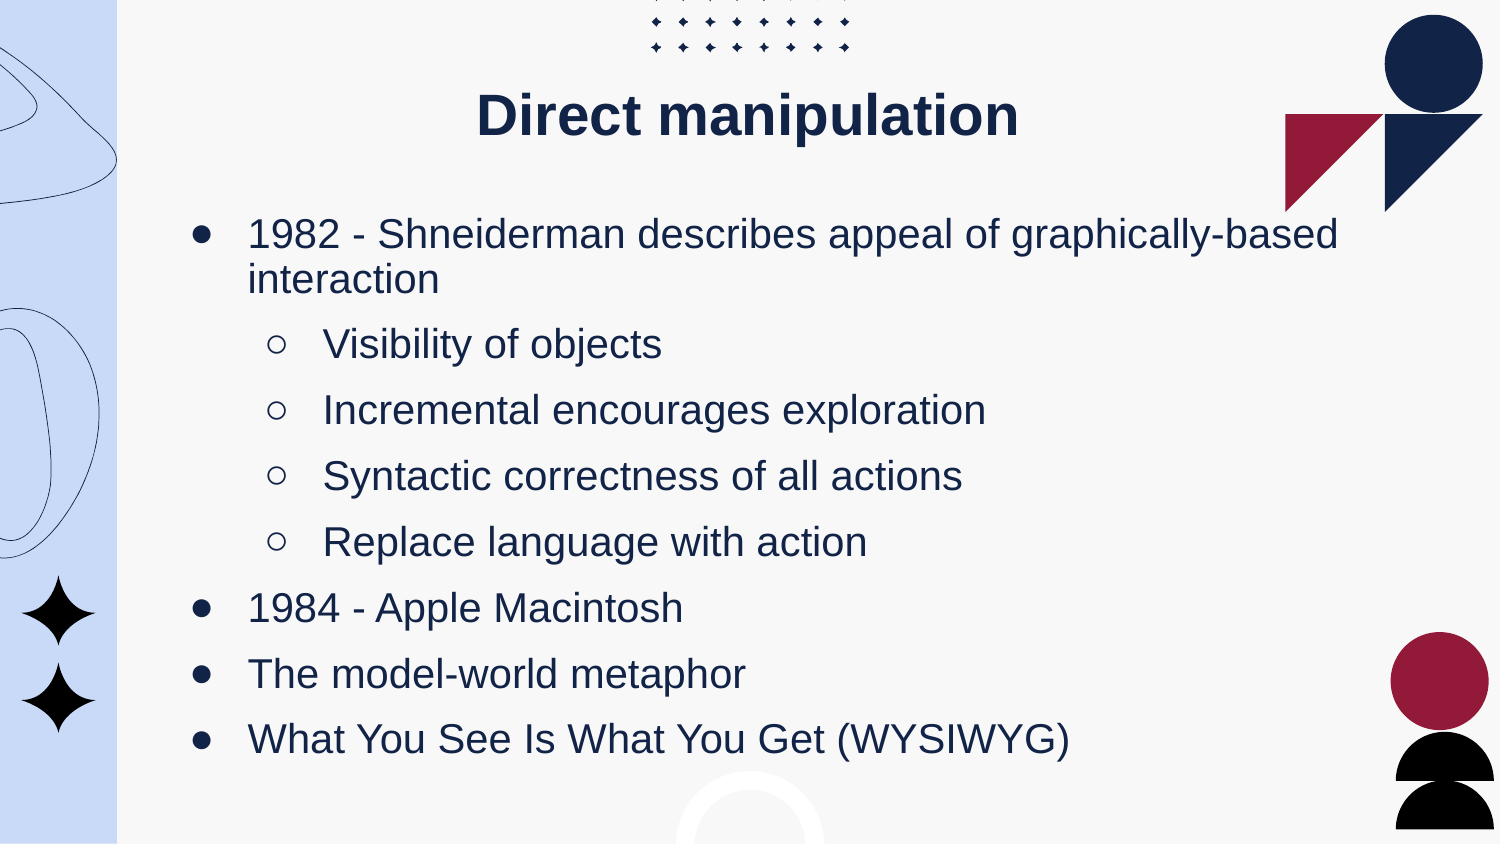

# Direct manipulation
1982 - Shneiderman describes appeal of graphically-based interaction
Visibility of objects
Incremental encourages exploration
Syntactic correctness of all actions
Replace language with action
1984 - Apple Macintosh
The model-world metaphor
What You See Is What You Get (WYSIWYG)